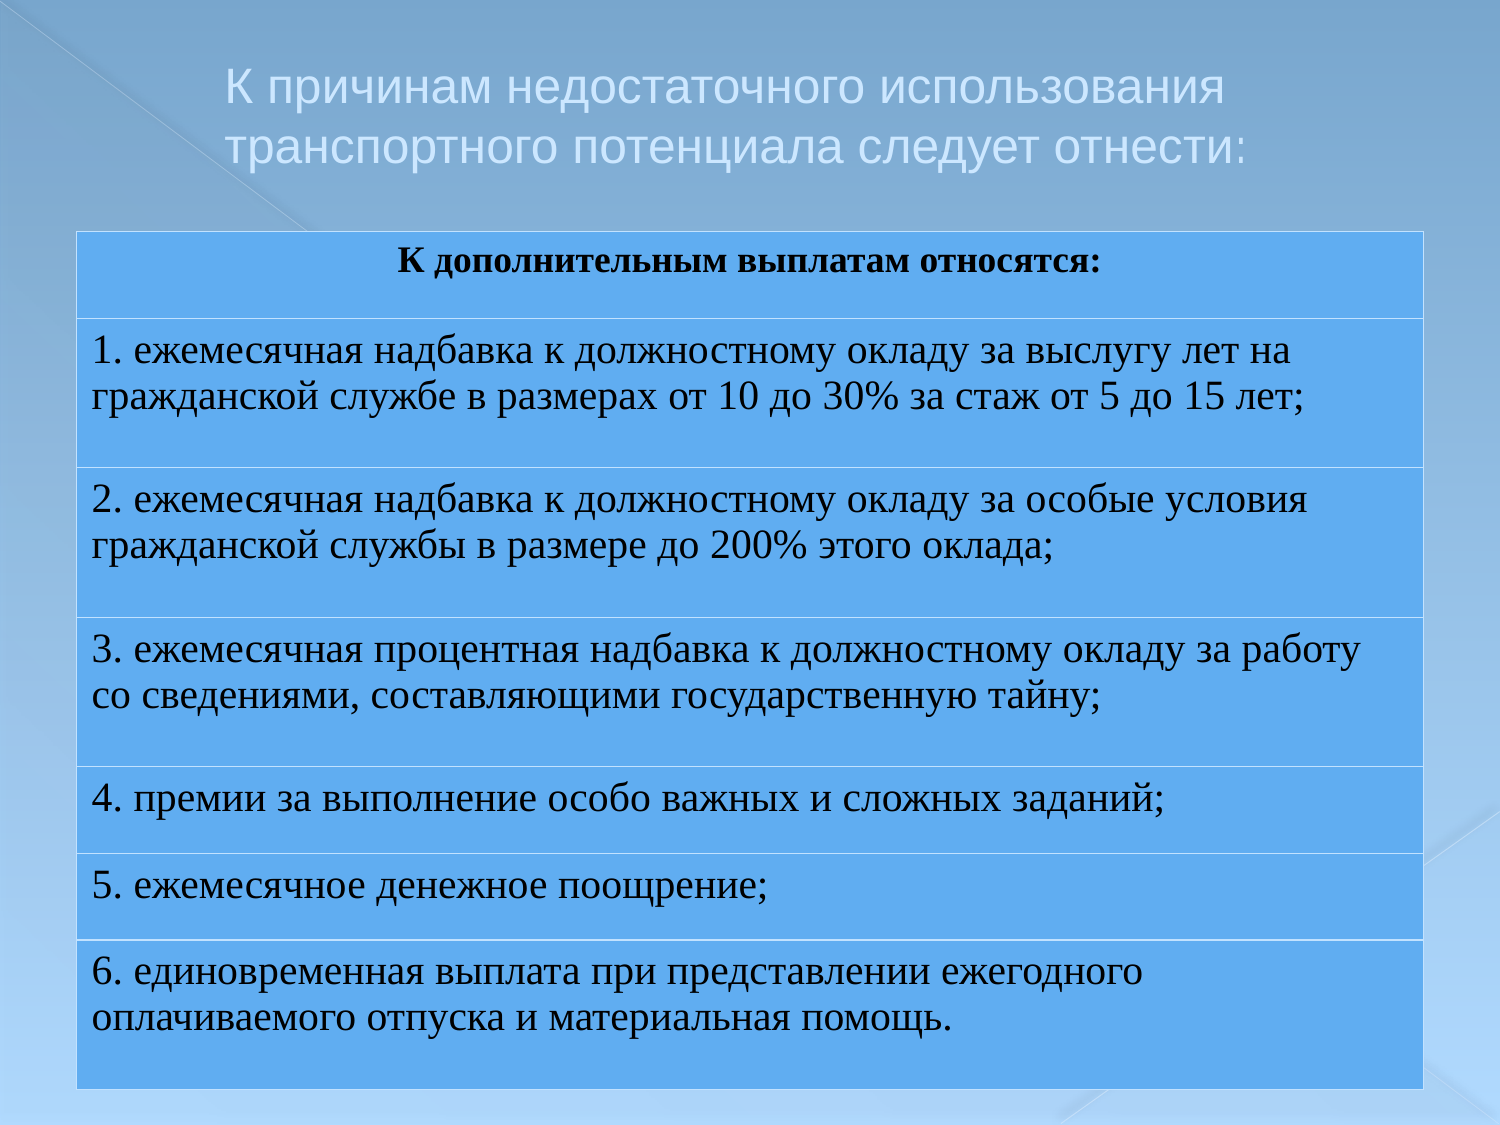

# К причинам недостаточного использования транспортного потенциала следует отнести:
| К дополнительным выплатам относятся: |
| --- |
| 1. ежемесячная надбавка к должностному окладу за выслугу лет на гражданской службе в размерах от 10 до 30% за стаж от 5 до 15 лет; |
| 2. ежемесячная надбавка к должностному окладу за особые условия гражданской службы в размере до 200% этого оклада; |
| 3. ежемесячная процентная надбавка к должностному окладу за работу со сведениями, составляющими государственную тайну; |
| 4. премии за выполнение особо важных и сложных заданий; |
| 5. ежемесячное денежное поощрение; |
| 6. единовременная выплата при представлении ежегодного оплачиваемого отпуска и материальная помощь. |